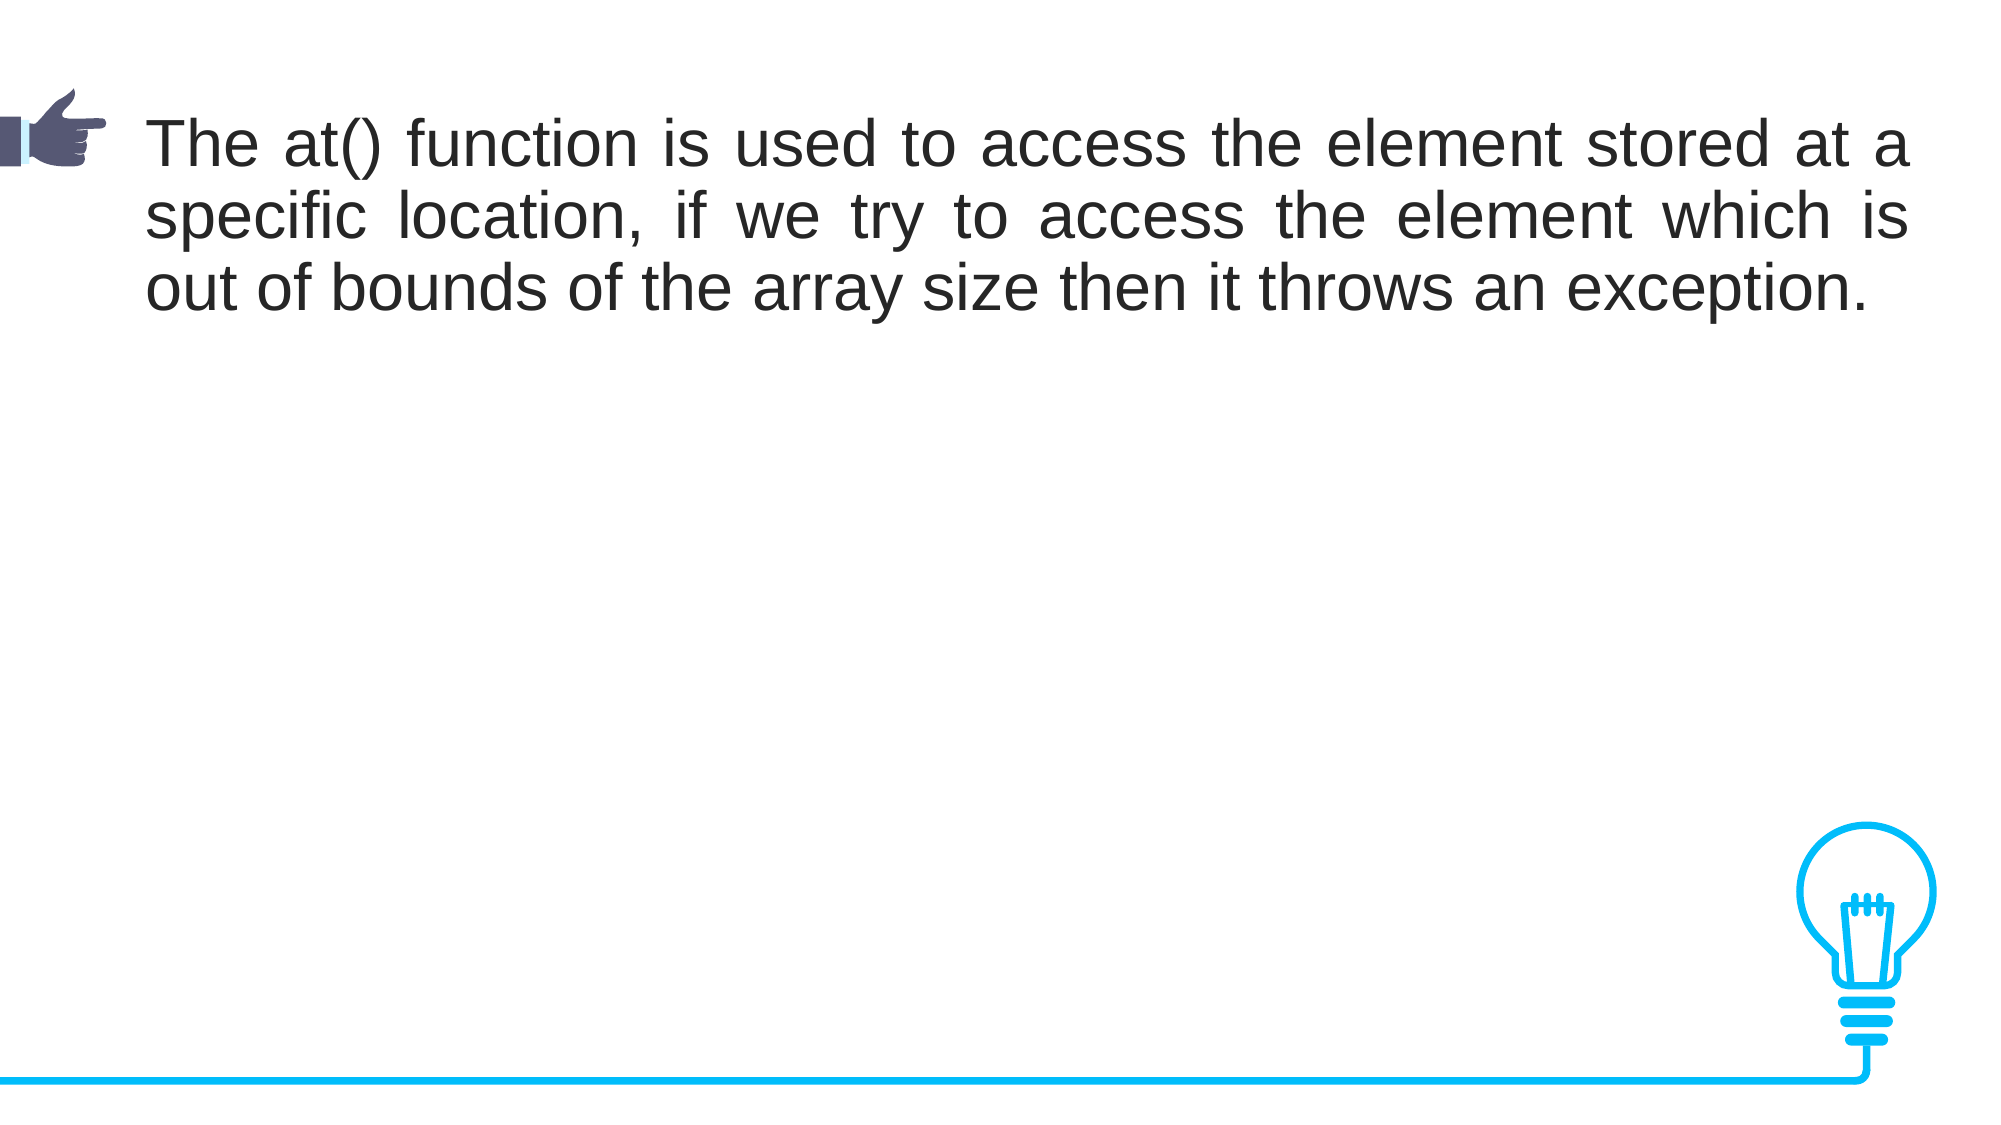

The at() function is used to access the element stored at a specific location, if we try to access the element which is out of bounds of the array size then it throws an exception.